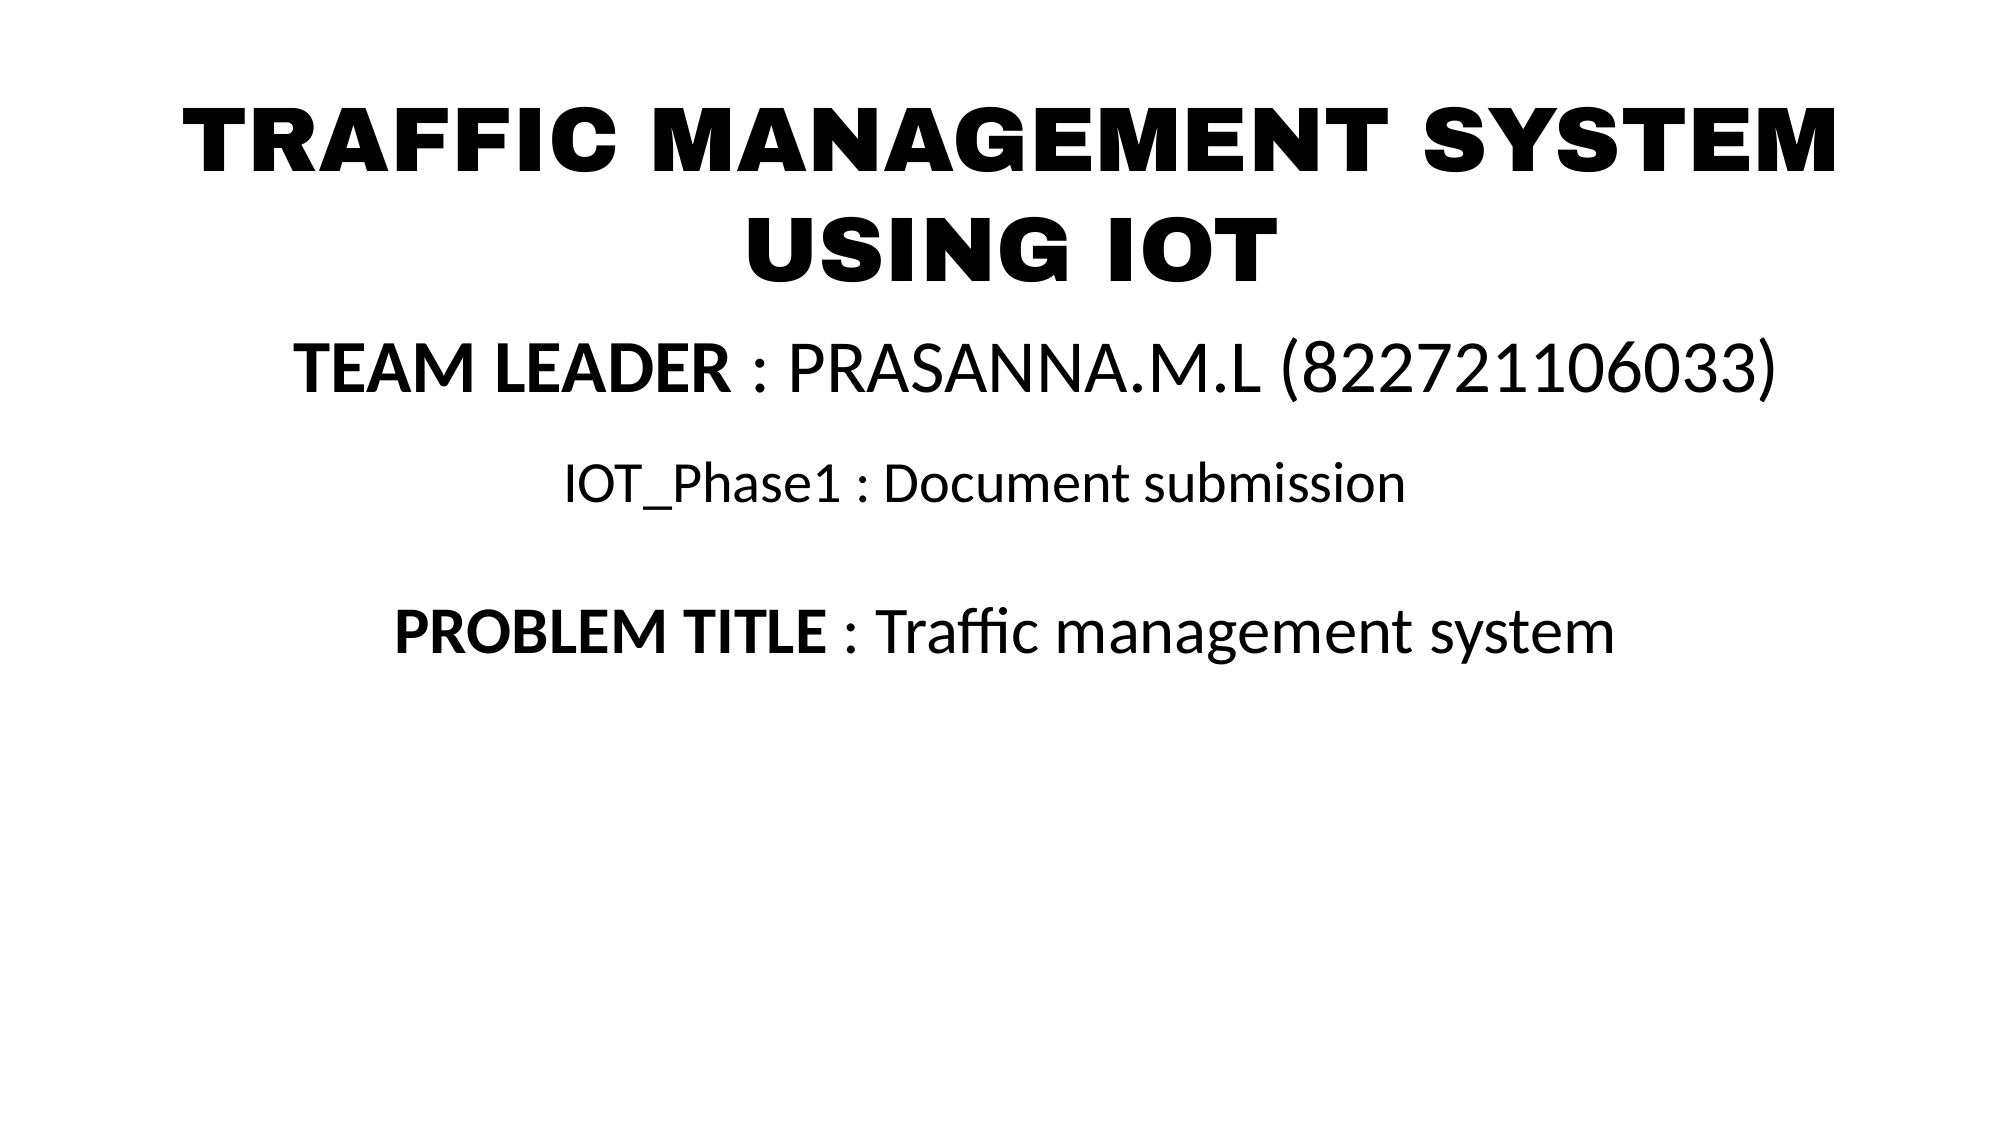

TRAFFIC MANAGEMENT SYSTEM USING IOT
TEAM LEADER : PRASANNA.M.L (822721106033)
IOT_Phase1 : Document submission
PROBLEM TITLE : Traffic management system